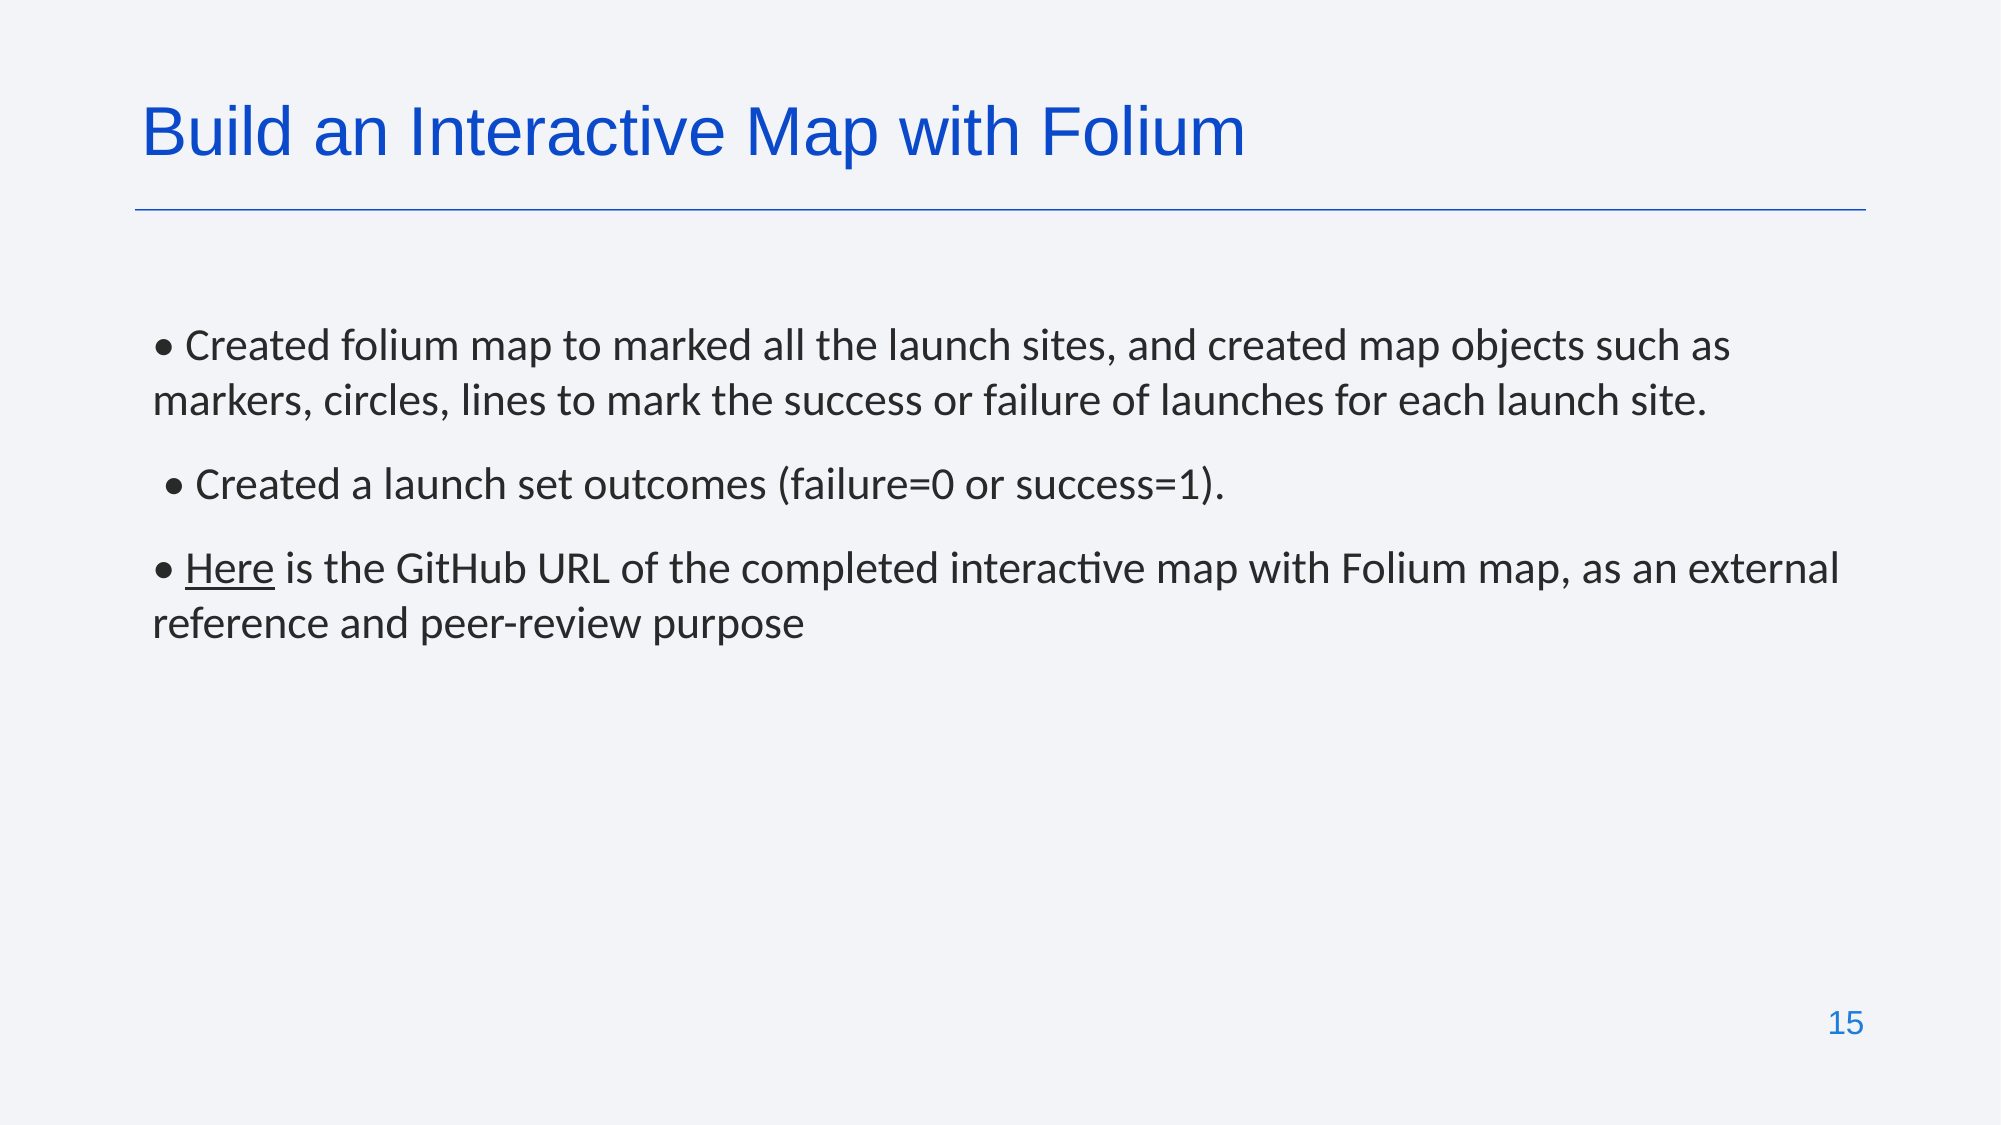

Build an Interactive Map with Folium
• Created folium map to marked all the launch sites, and created map objects such as markers, circles, lines to mark the success or failure of launches for each launch site.
 • Created a launch set outcomes (failure=0 or success=1).
• Here is the GitHub URL of the completed interactive map with Folium map, as an external reference and peer-review purpose
15